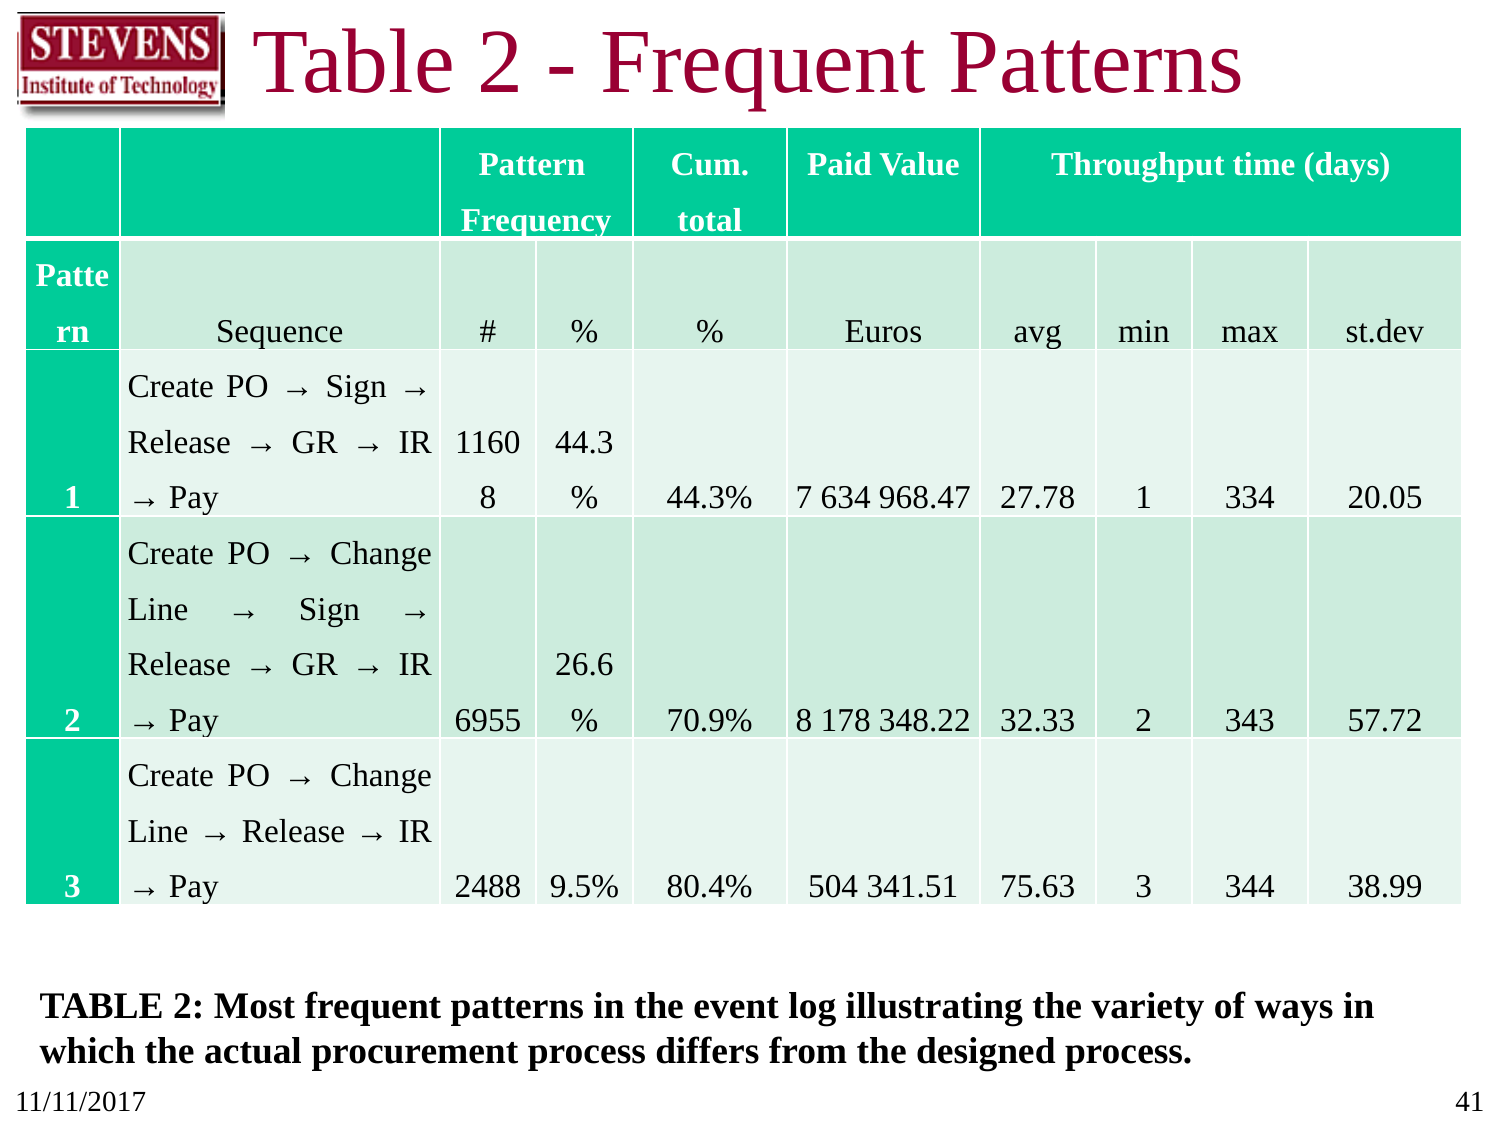

# Table 2 - Frequent Patterns
|  |  | Pattern Frequency |  | Cum. total | Paid Value | Throughput time (days) |  |  |  |
| --- | --- | --- | --- | --- | --- | --- | --- | --- | --- |
| Pattern | Sequence | # | % | % | Euros | avg | min | max | st.dev |
| 1 | Create PO → Sign → Release → GR → IR → Pay | 11608 | 44.3% | 44.3% | 7 634 968.47 | 27.78 | 1 | 334 | 20.05 |
| 2 | Create PO → Change Line → Sign → Release → GR → IR → Pay | 6955 | 26.6% | 70.9% | 8 178 348.22 | 32.33 | 2 | 343 | 57.72 |
| 3 | Create PO → Change Line → Release → IR → Pay | 2488 | 9.5% | 80.4% | 504 341.51 | 75.63 | 3 | 344 | 38.99 |
TABLE 2: Most frequent patterns in the event log illustrating the variety of ways in which the actual procurement process differs from the designed process.

11/11/2017
41